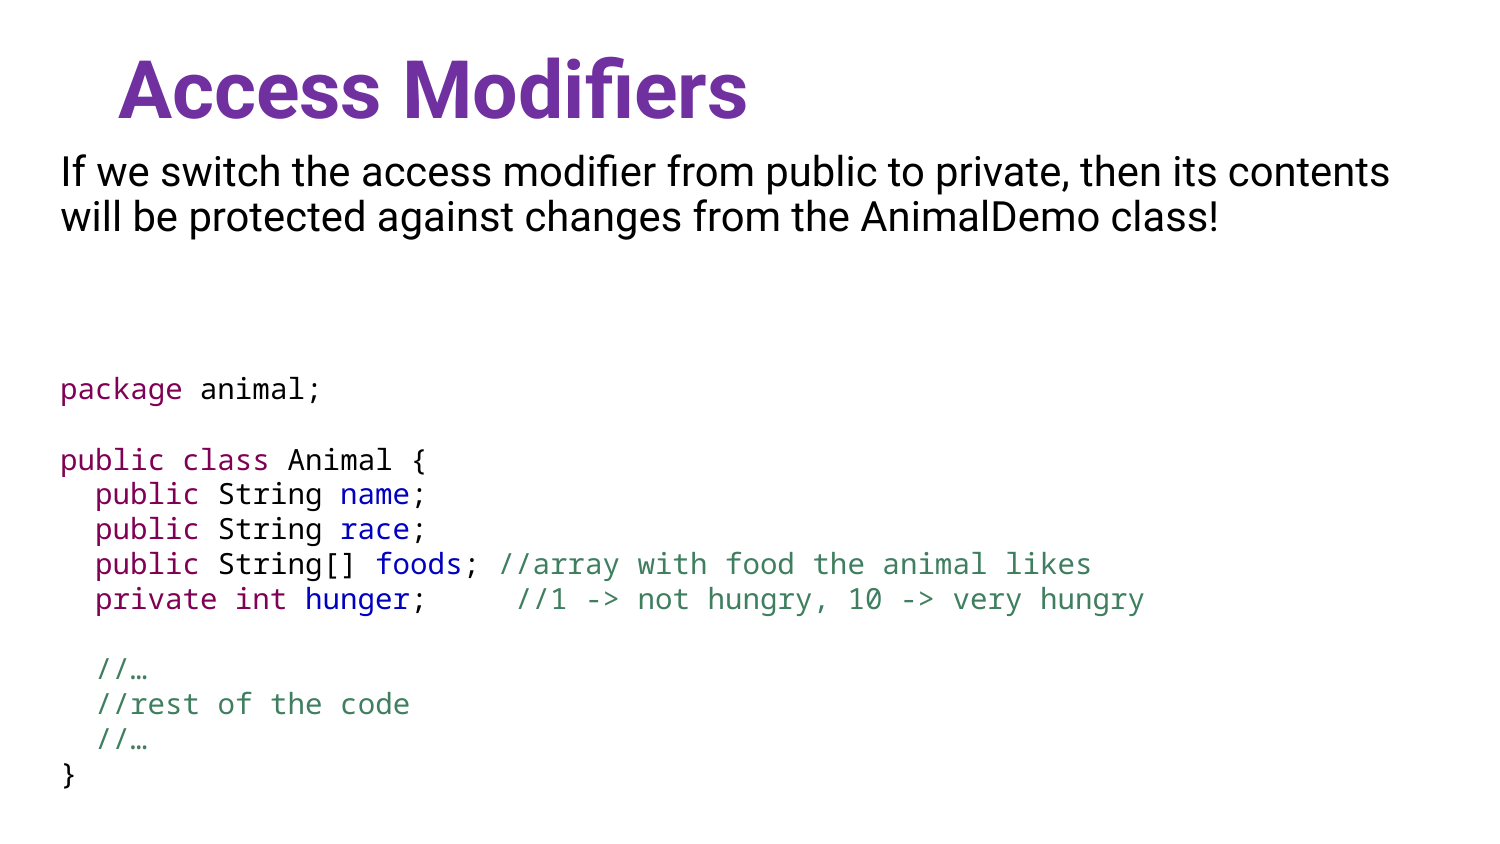

# Access Modifiers
If we switch the access modifier from public to private, then its contents will be protected against changes from the AnimalDemo class!
package animal;

public class Animal {
  public String name;
  public String race;
  public String[] foods; //array with food the animal likes
  private int hunger;     //1 -> not hungry, 10 -> very hungry

  //…
  //rest of the code
  //…
}